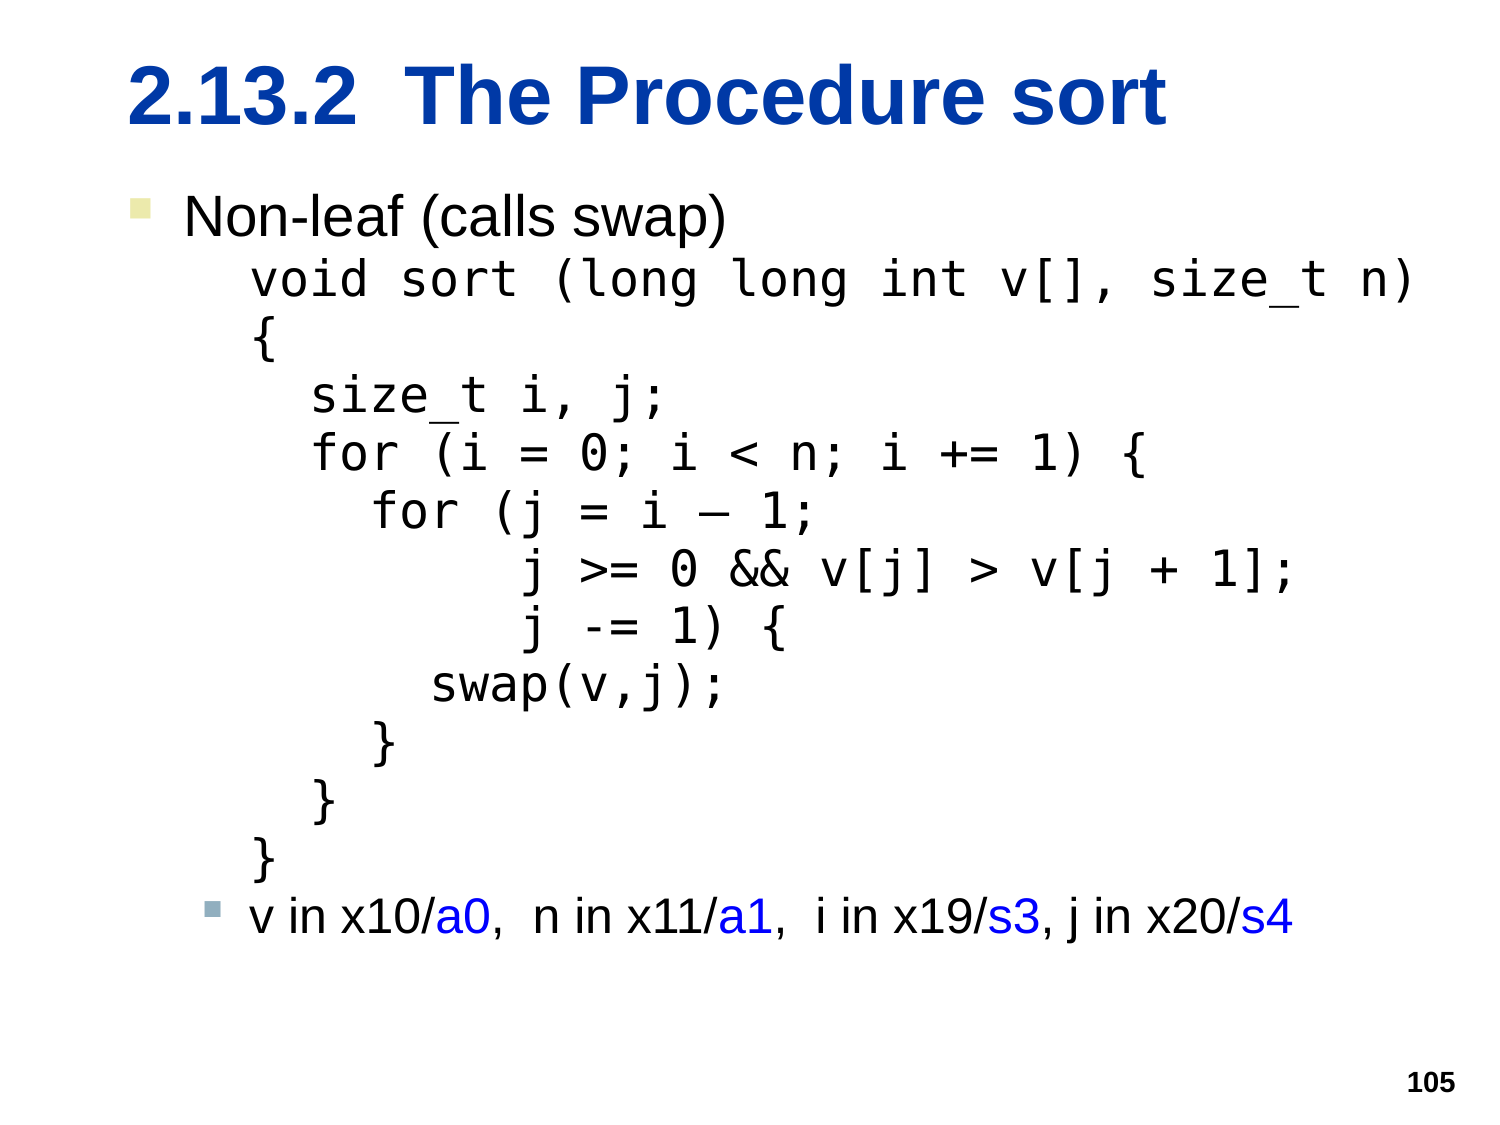

# 2.13.2  The Procedure sort
Non-leaf (calls swap)
	void sort (long long int v[], size_t n)
	{
	  size_t i, j;
	  for (i = 0; i < n; i += 1) {
	    for (j = i – 1;
	         j >= 0 && v[j] > v[j + 1];
	         j -= 1) {
	      swap(v,j);
	    }
	  }
	}
v in x10/a0,  n in x11/a1,  i in x19/s3, j in x20/s4
105